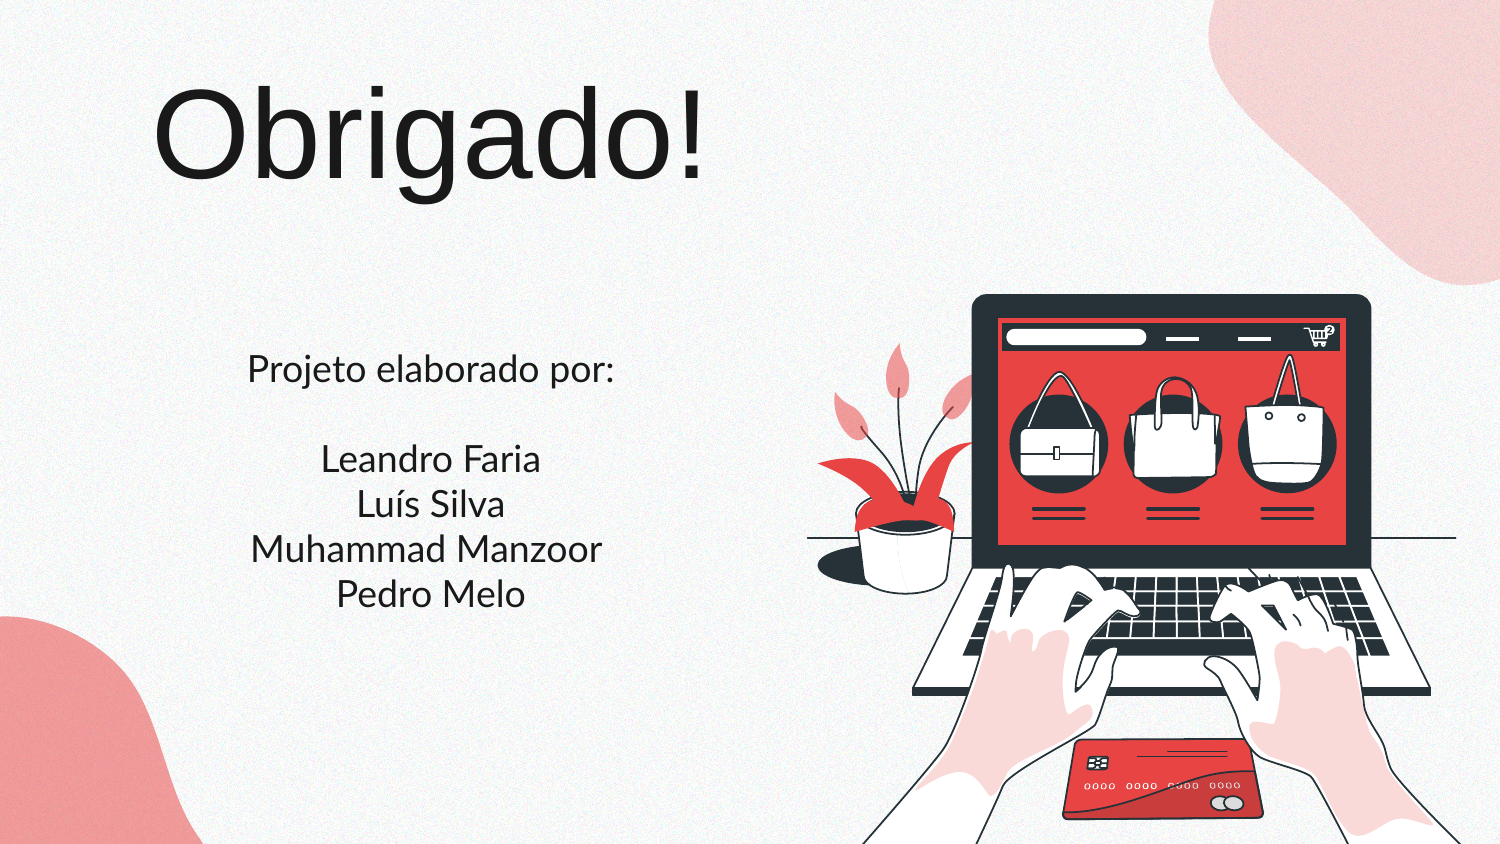

# Obrigado!

Projeto elaborado por:

Leandro Faria
Luís Silva
Muhammad Manzoor
Pedro Melo